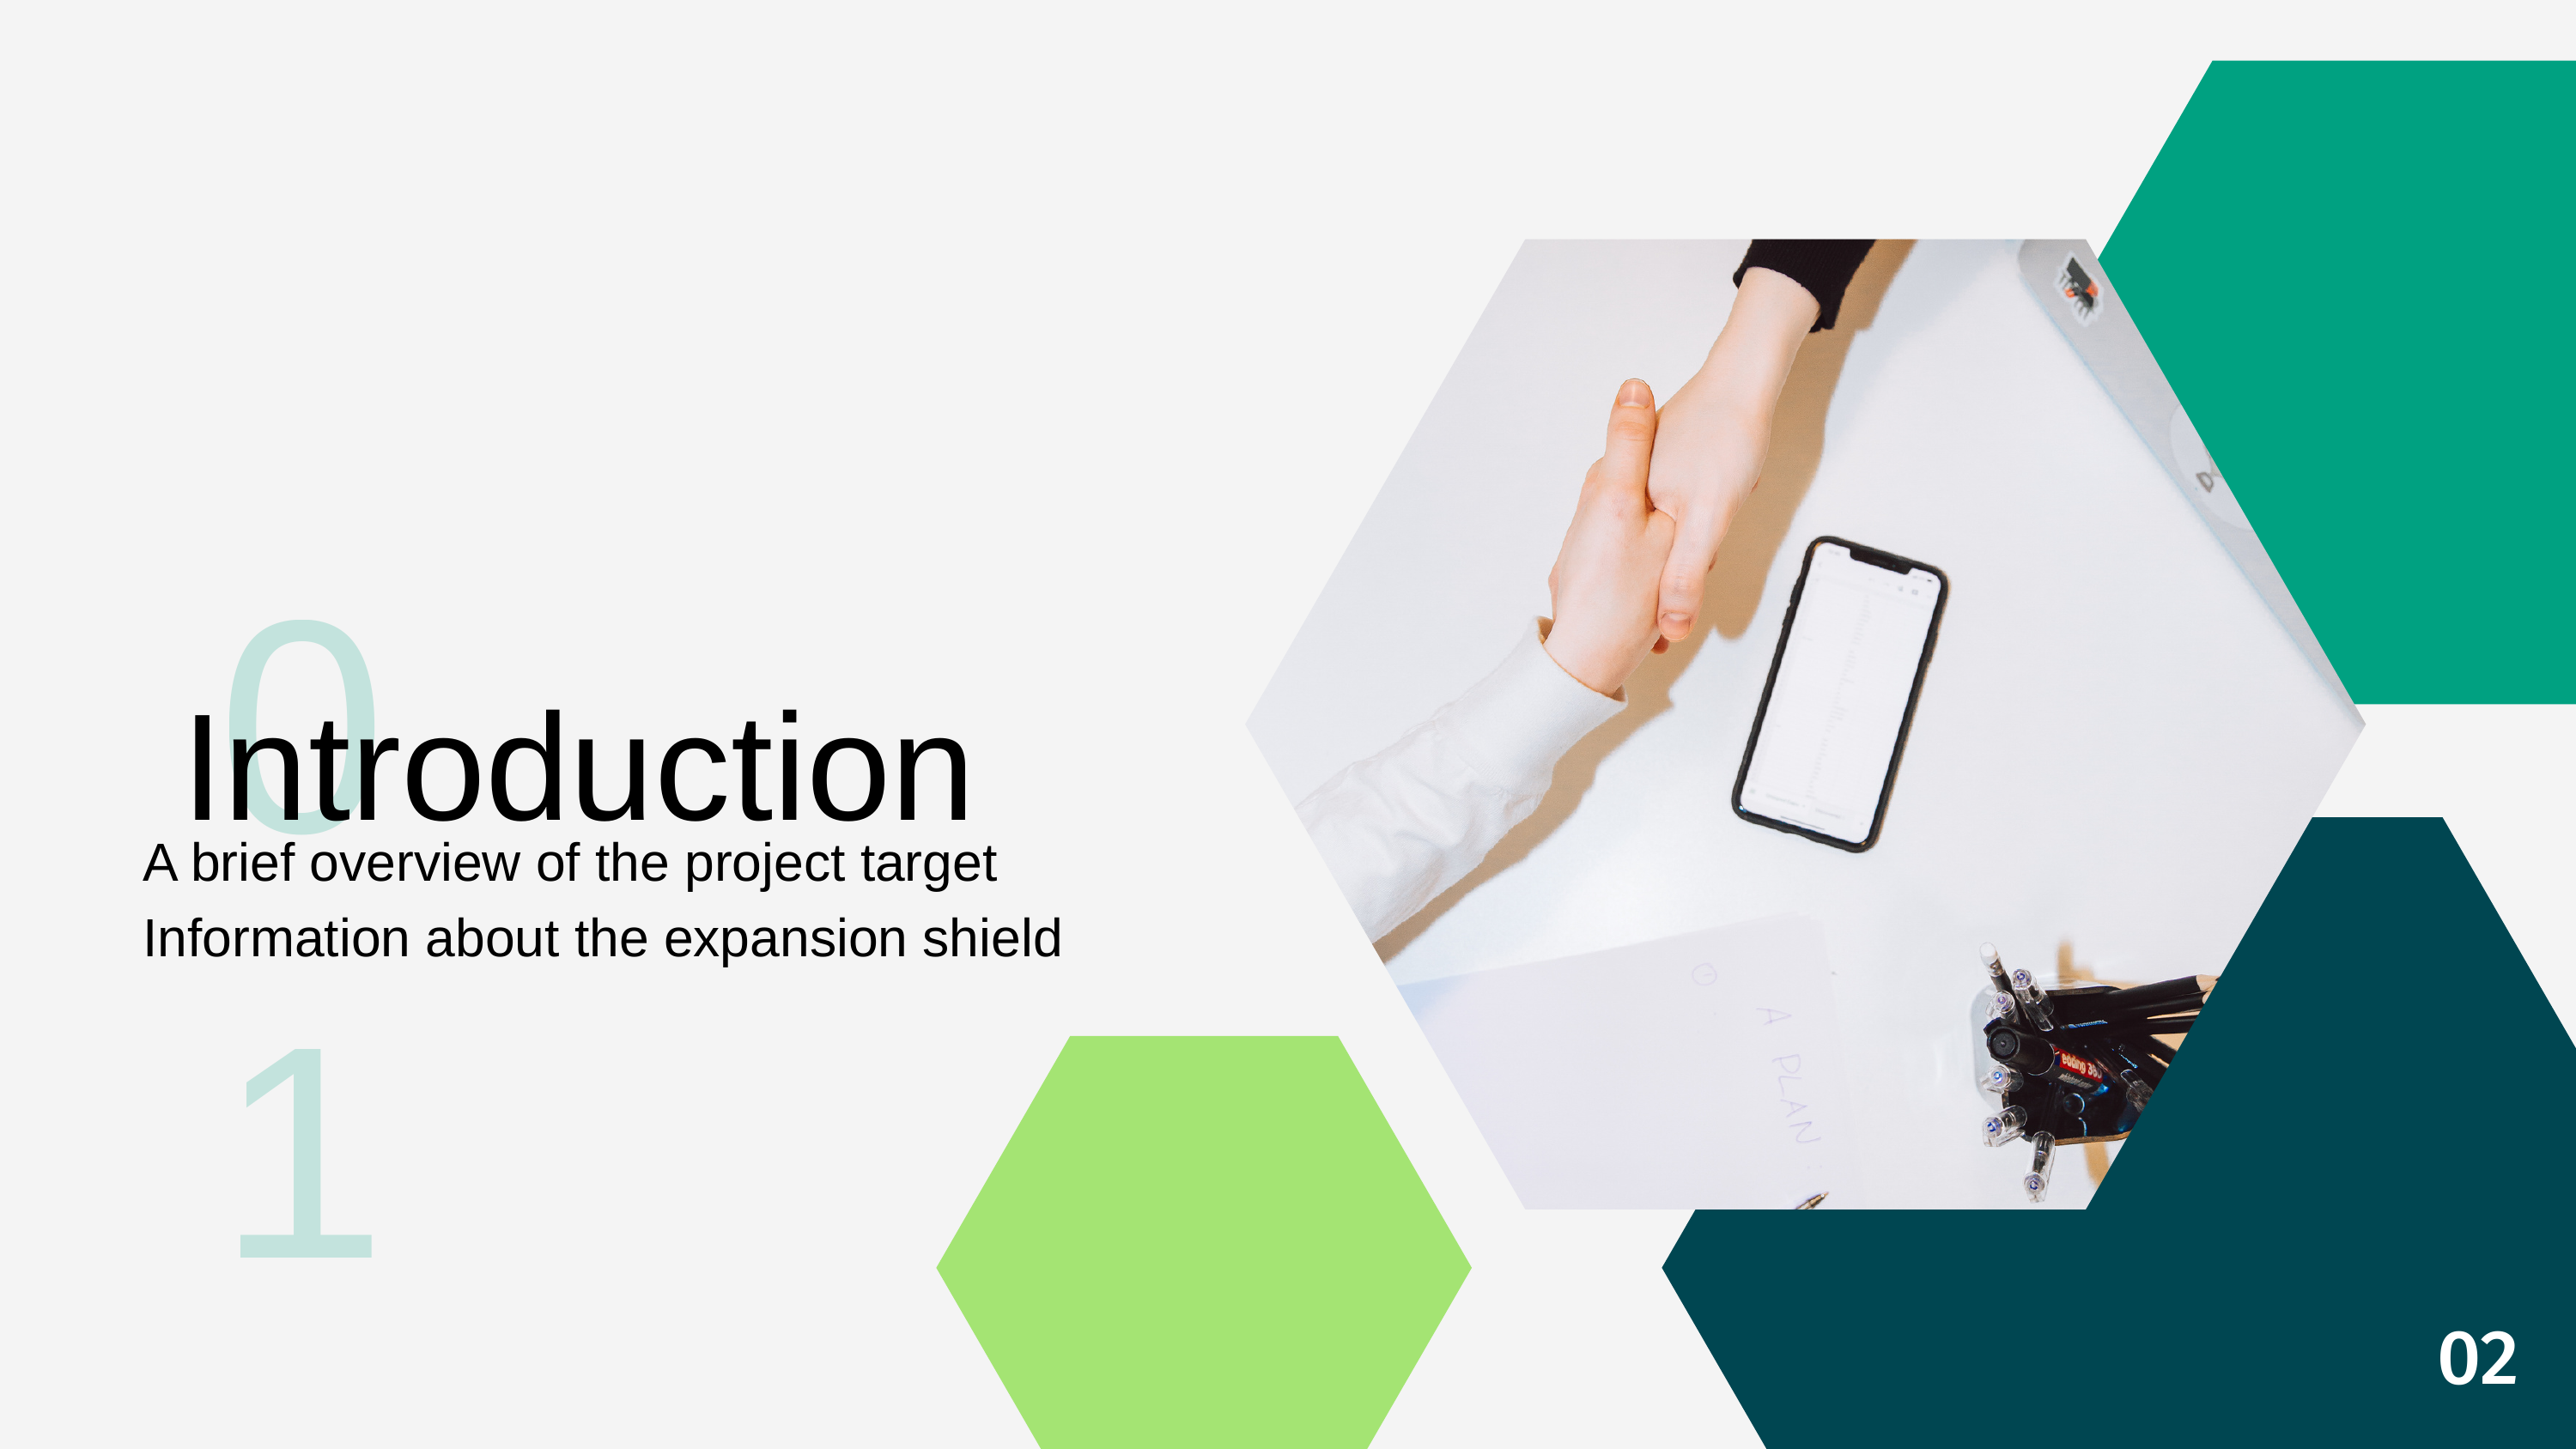

01
Introduction
A brief overview of the project target
Information about the expansion shield

02